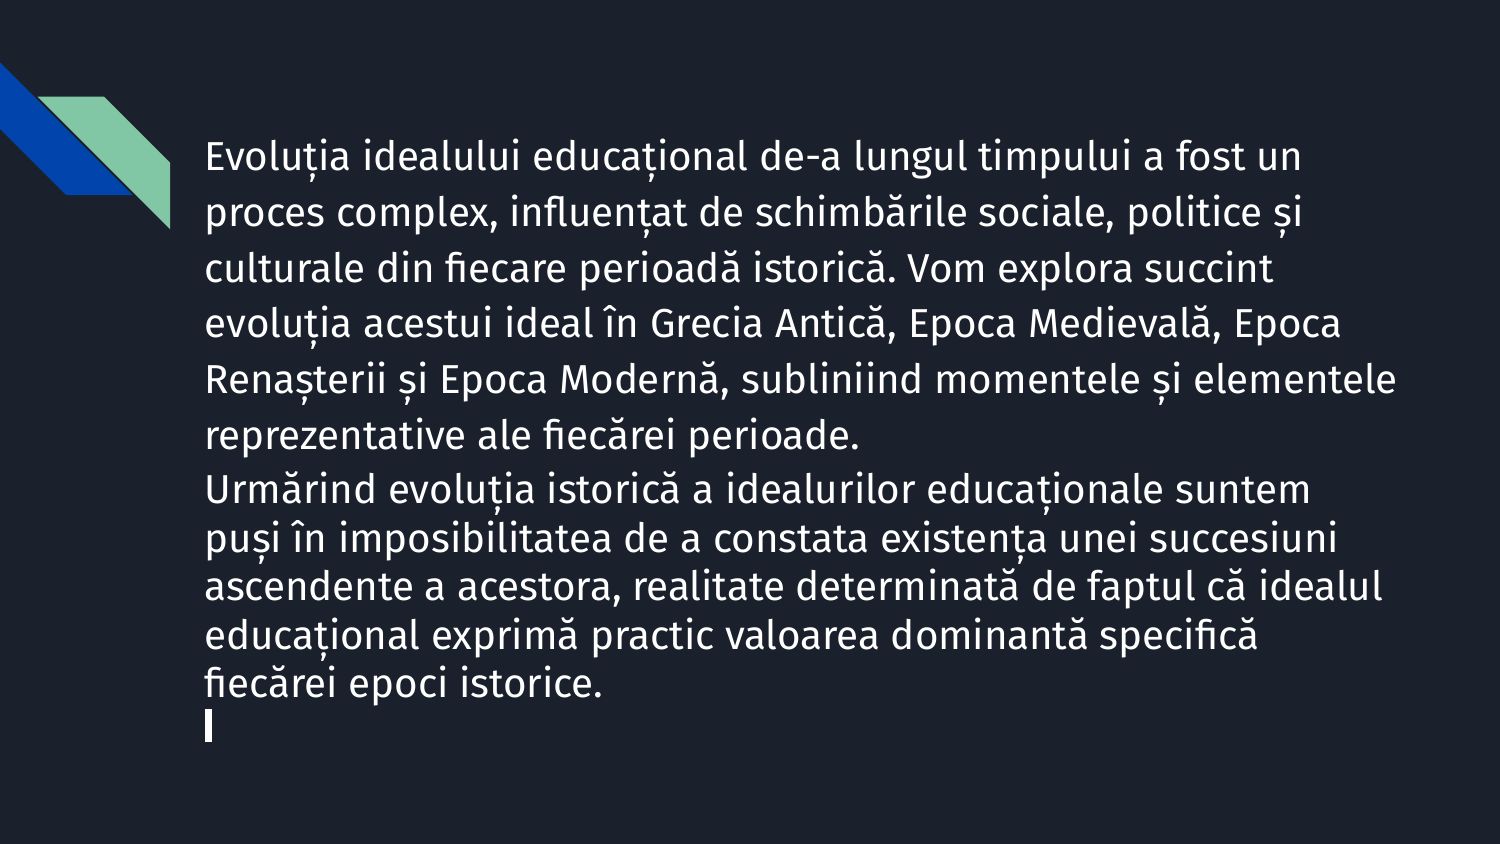

Evoluția idealului educațional de-a lungul timpului a fost un proces complex, influențat de schimbările sociale, politice și culturale din fiecare perioadă istorică. Vom explora succint evoluția acestui ideal în Grecia Antică, Epoca Medievală, Epoca Renașterii și Epoca Modernă, subliniind momentele și elementele reprezentative ale fiecărei perioade.
Urmărind evoluţia istorică a idealurilor educaţionale suntem puşi în imposibilitatea de a constata existenţa unei succesiuni ascendente a acestora, realitate determinată de faptul că idealul educaţional exprimă practic valoarea dominantă specifică fiecărei epoci istorice.